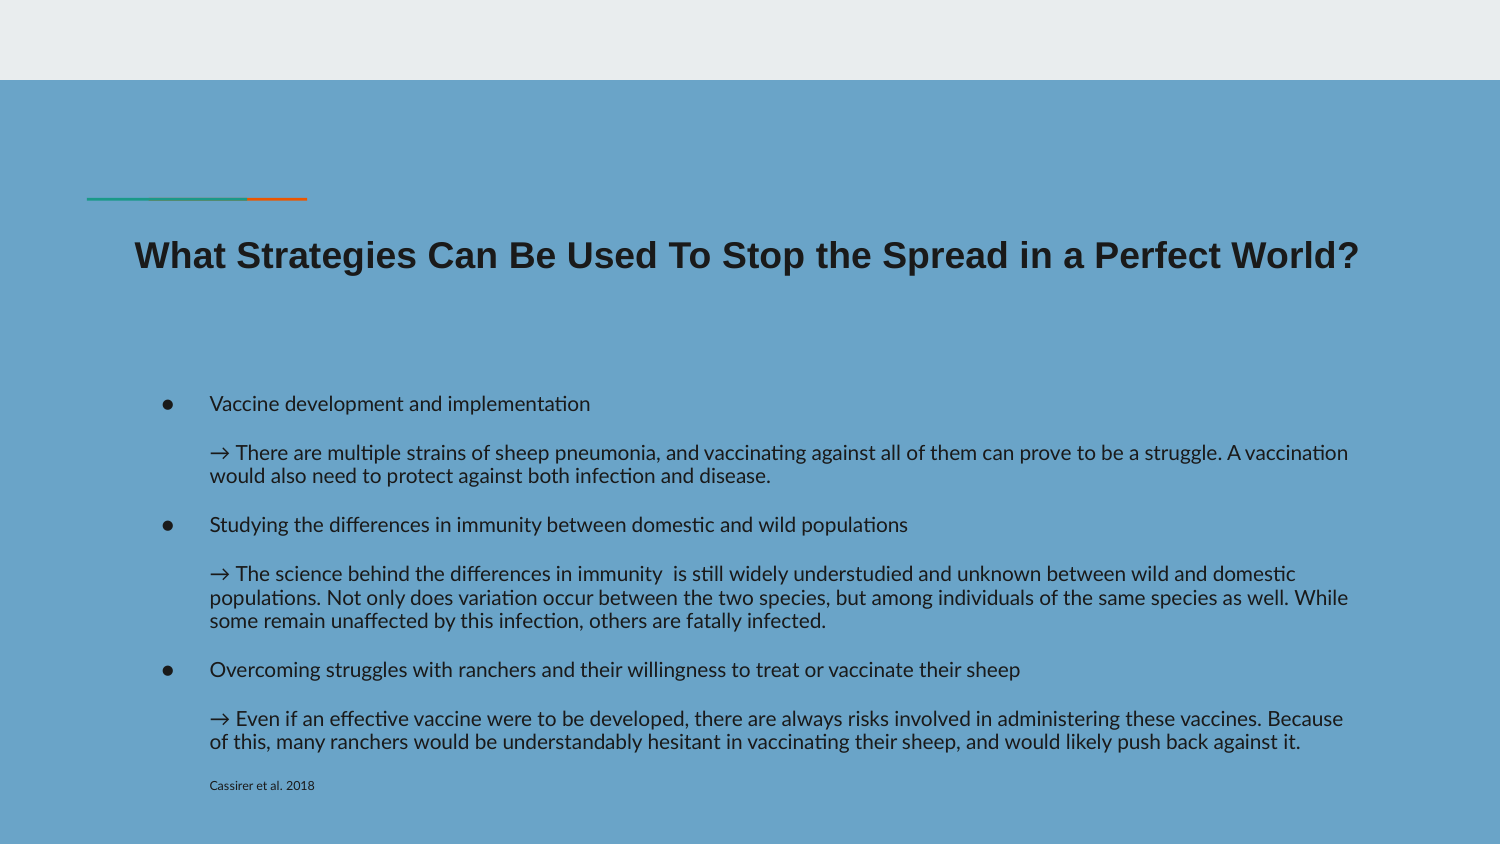

# What Strategies Can Be Used To Stop the Spread in a Perfect World?

Vaccine development and implementation
→ There are multiple strains of sheep pneumonia, and vaccinating against all of them can prove to be a struggle. A vaccination would also need to protect against both infection and disease.
Studying the differences in immunity between domestic and wild populations
→ The science behind the differences in immunity  is still widely understudied and unknown between wild and domestic populations. Not only does variation occur between the two species, but among individuals of the same species as well. While some remain unaffected by this infection, others are fatally infected.
Overcoming struggles with ranchers and their willingness to treat or vaccinate their sheep
→ Even if an effective vaccine were to be developed, there are always risks involved in administering these vaccines. Because of this, many ranchers would be understandably hesitant in vaccinating their sheep, and would likely push back against it.
Cassirer et al. 2018